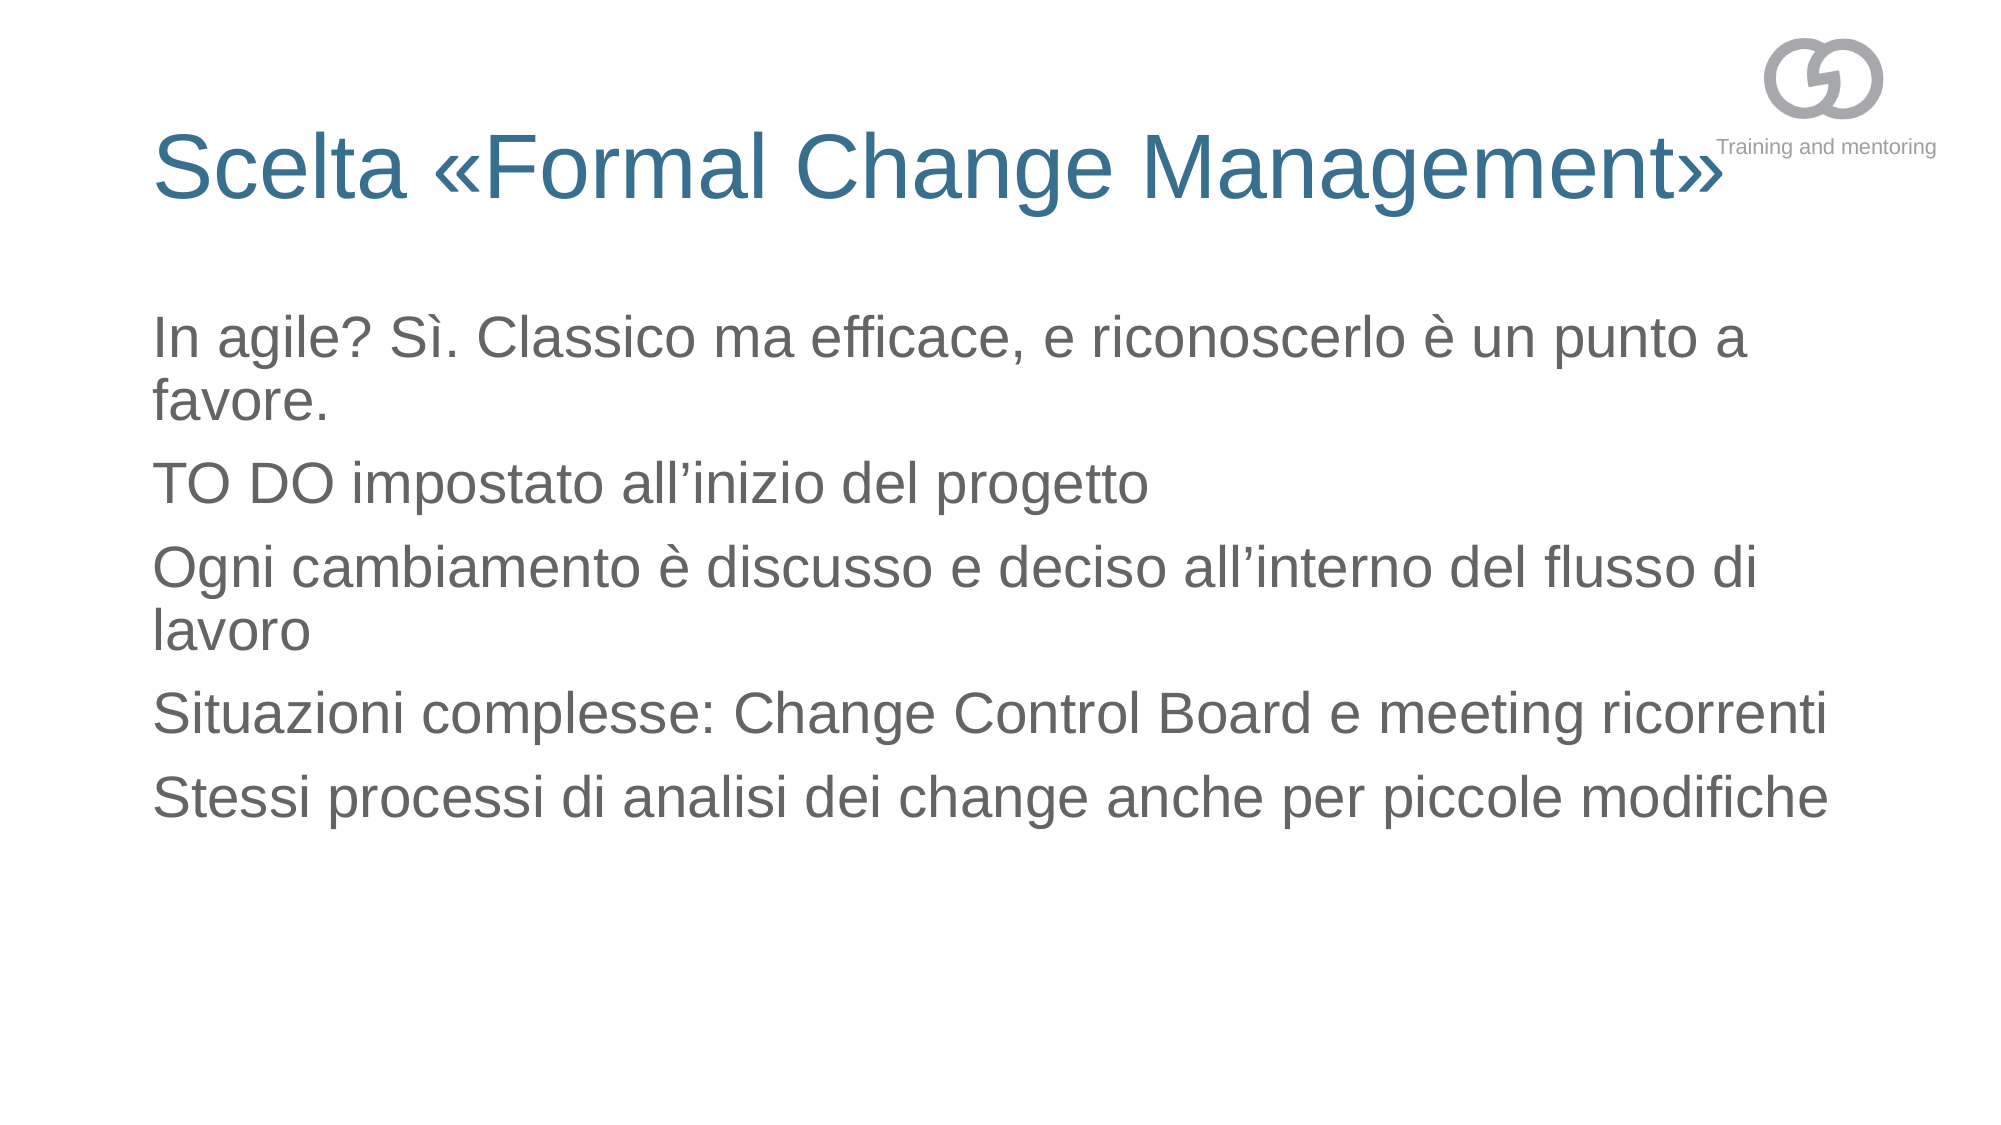

# Scelta «Formal Change Management»
In agile? Sì. Classico ma efficace, e riconoscerlo è un punto a favore.
TO DO impostato all’inizio del progetto
Ogni cambiamento è discusso e deciso all’interno del flusso di lavoro
Situazioni complesse: Change Control Board e meeting ricorrenti
Stessi processi di analisi dei change anche per piccole modifiche